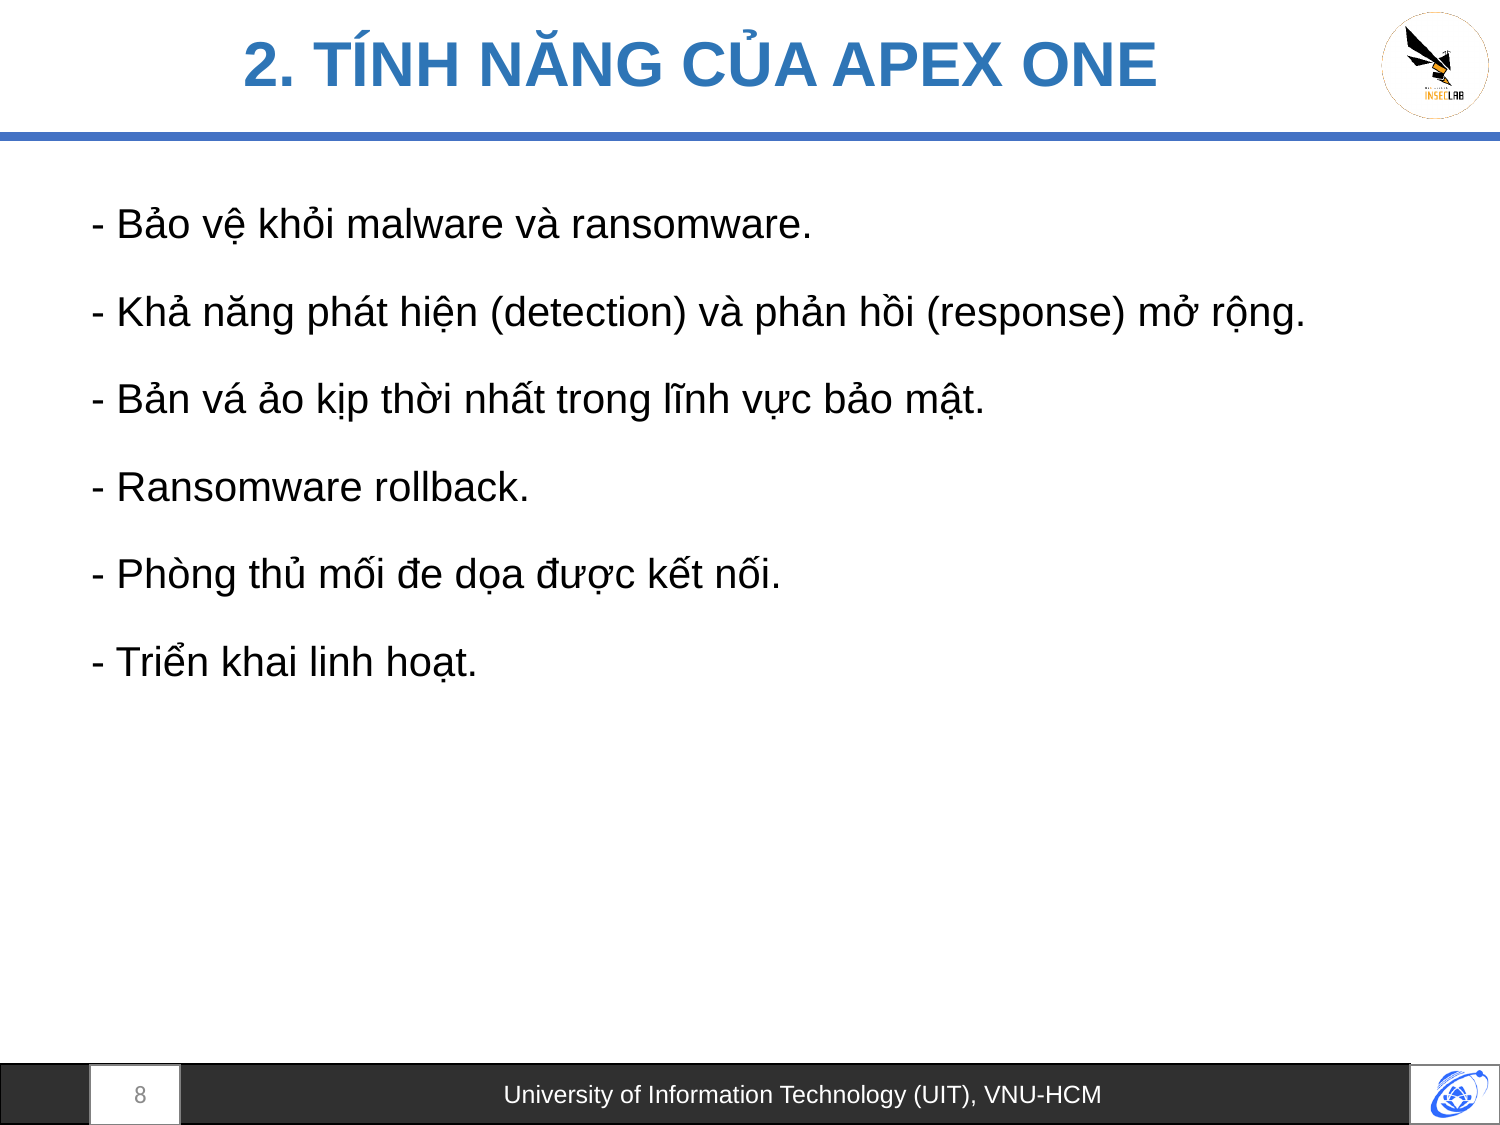

# 2. TÍNH NĂNG CỦA APEX ONE
- Bảo vệ khỏi malware và ransomware.
- Khả năng phát hiện (detection) và phản hồi (response) mở rộng.
- Bản vá ảo kịp thời nhất trong lĩnh vực bảo mật.
- Ransomware rollback.
- Phòng thủ mối đe dọa được kết nối.
- Triển khai linh hoạt.
8